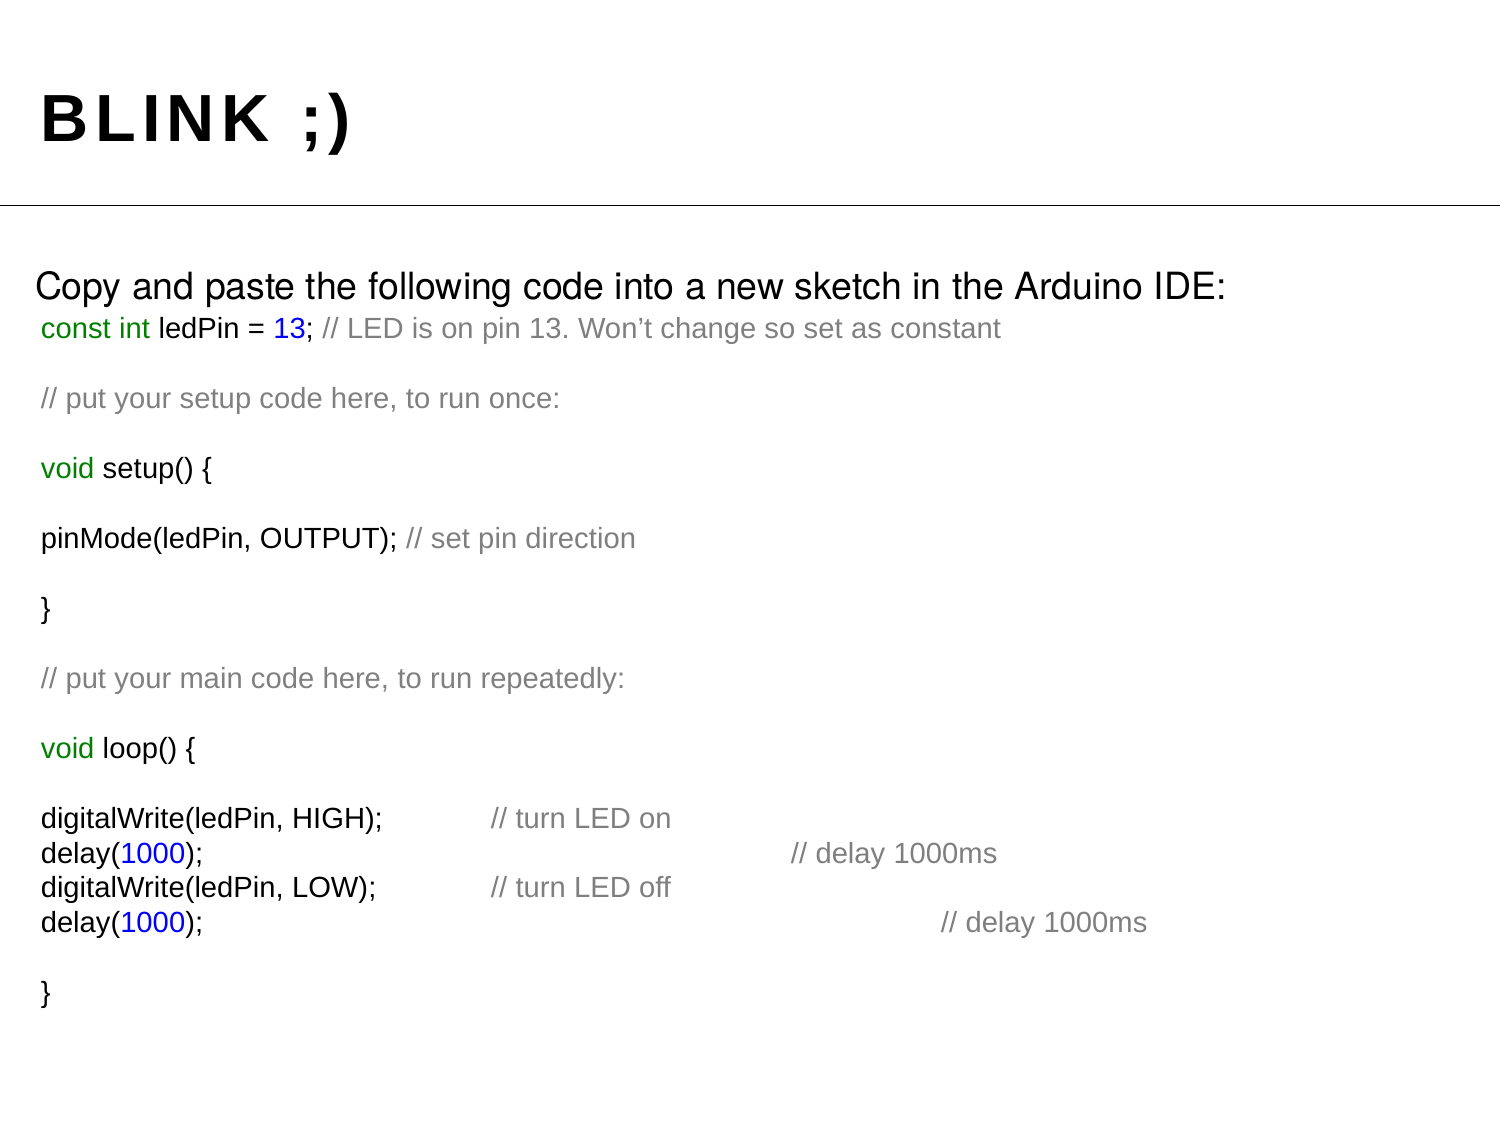

BLINK ;)
Copy and paste the following code into a new sketch in the Arduino IDE:

const int ledPin = 13; // LED is on pin 13. Won’t change so set as constant

// put your setup code here, to run once:

void setup() {

pinMode(ledPin, OUTPUT); // set pin direction

}

// put your main code here, to run repeatedly:

void loop() {

digitalWrite(ledPin, HIGH); 	// turn LED on
delay(1000); 				// delay 1000ms
digitalWrite(ledPin, LOW);	// turn LED off
delay(1000);					// delay 1000ms

}